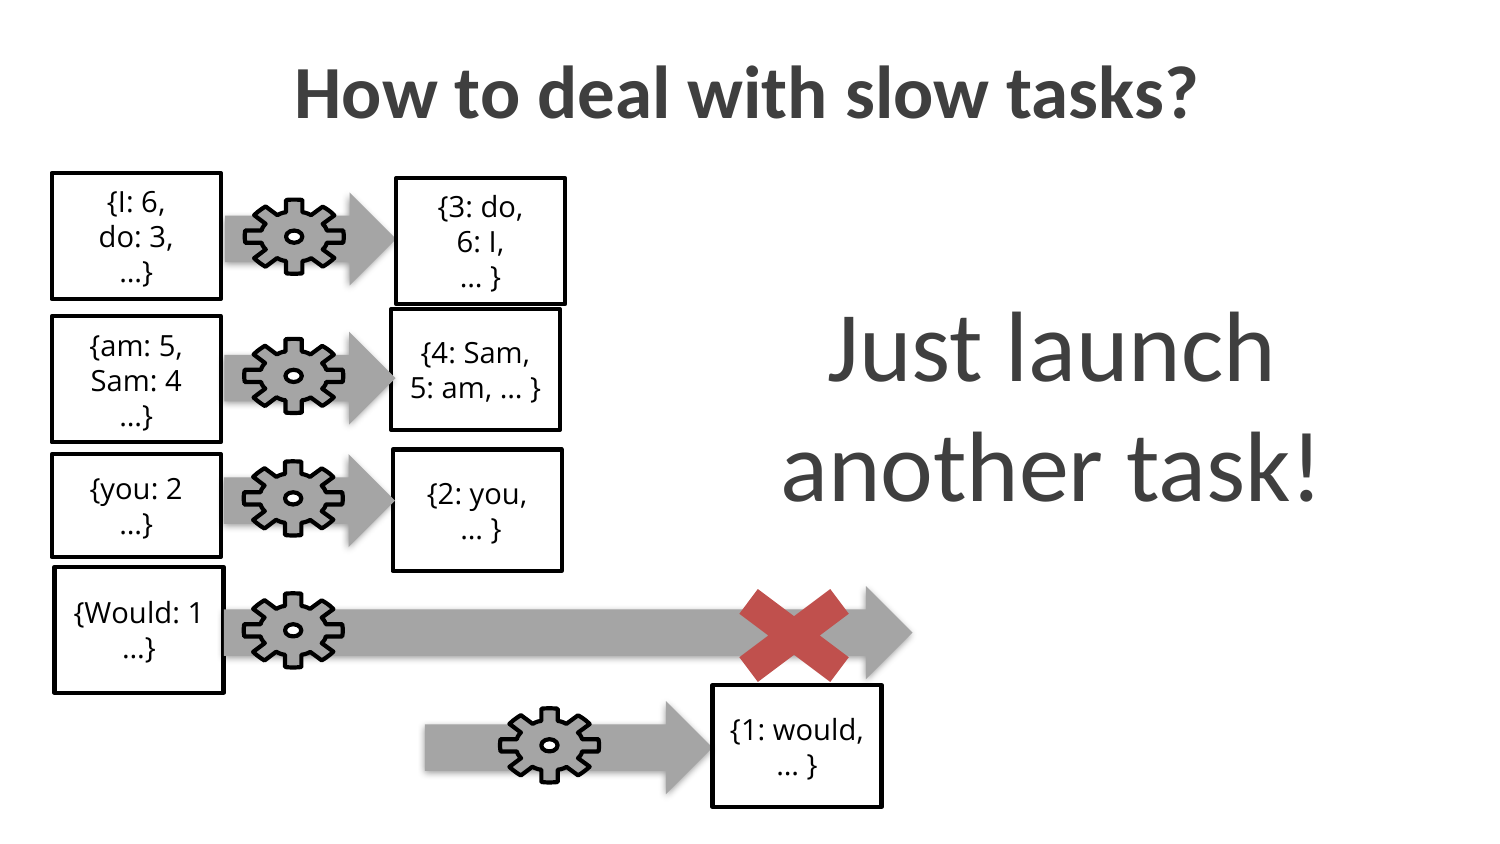

# How to deal with slow tasks?
{I: 6,
do: 3,
…}
{3: do,
6: I,
… }

Just launch another task!
{4: Sam,
5: am, … }
{am: 5,
Sam: 4
…}

{2: you,
 … }
{you: 2
…}

{Would: 1
…}

{1: would,… }